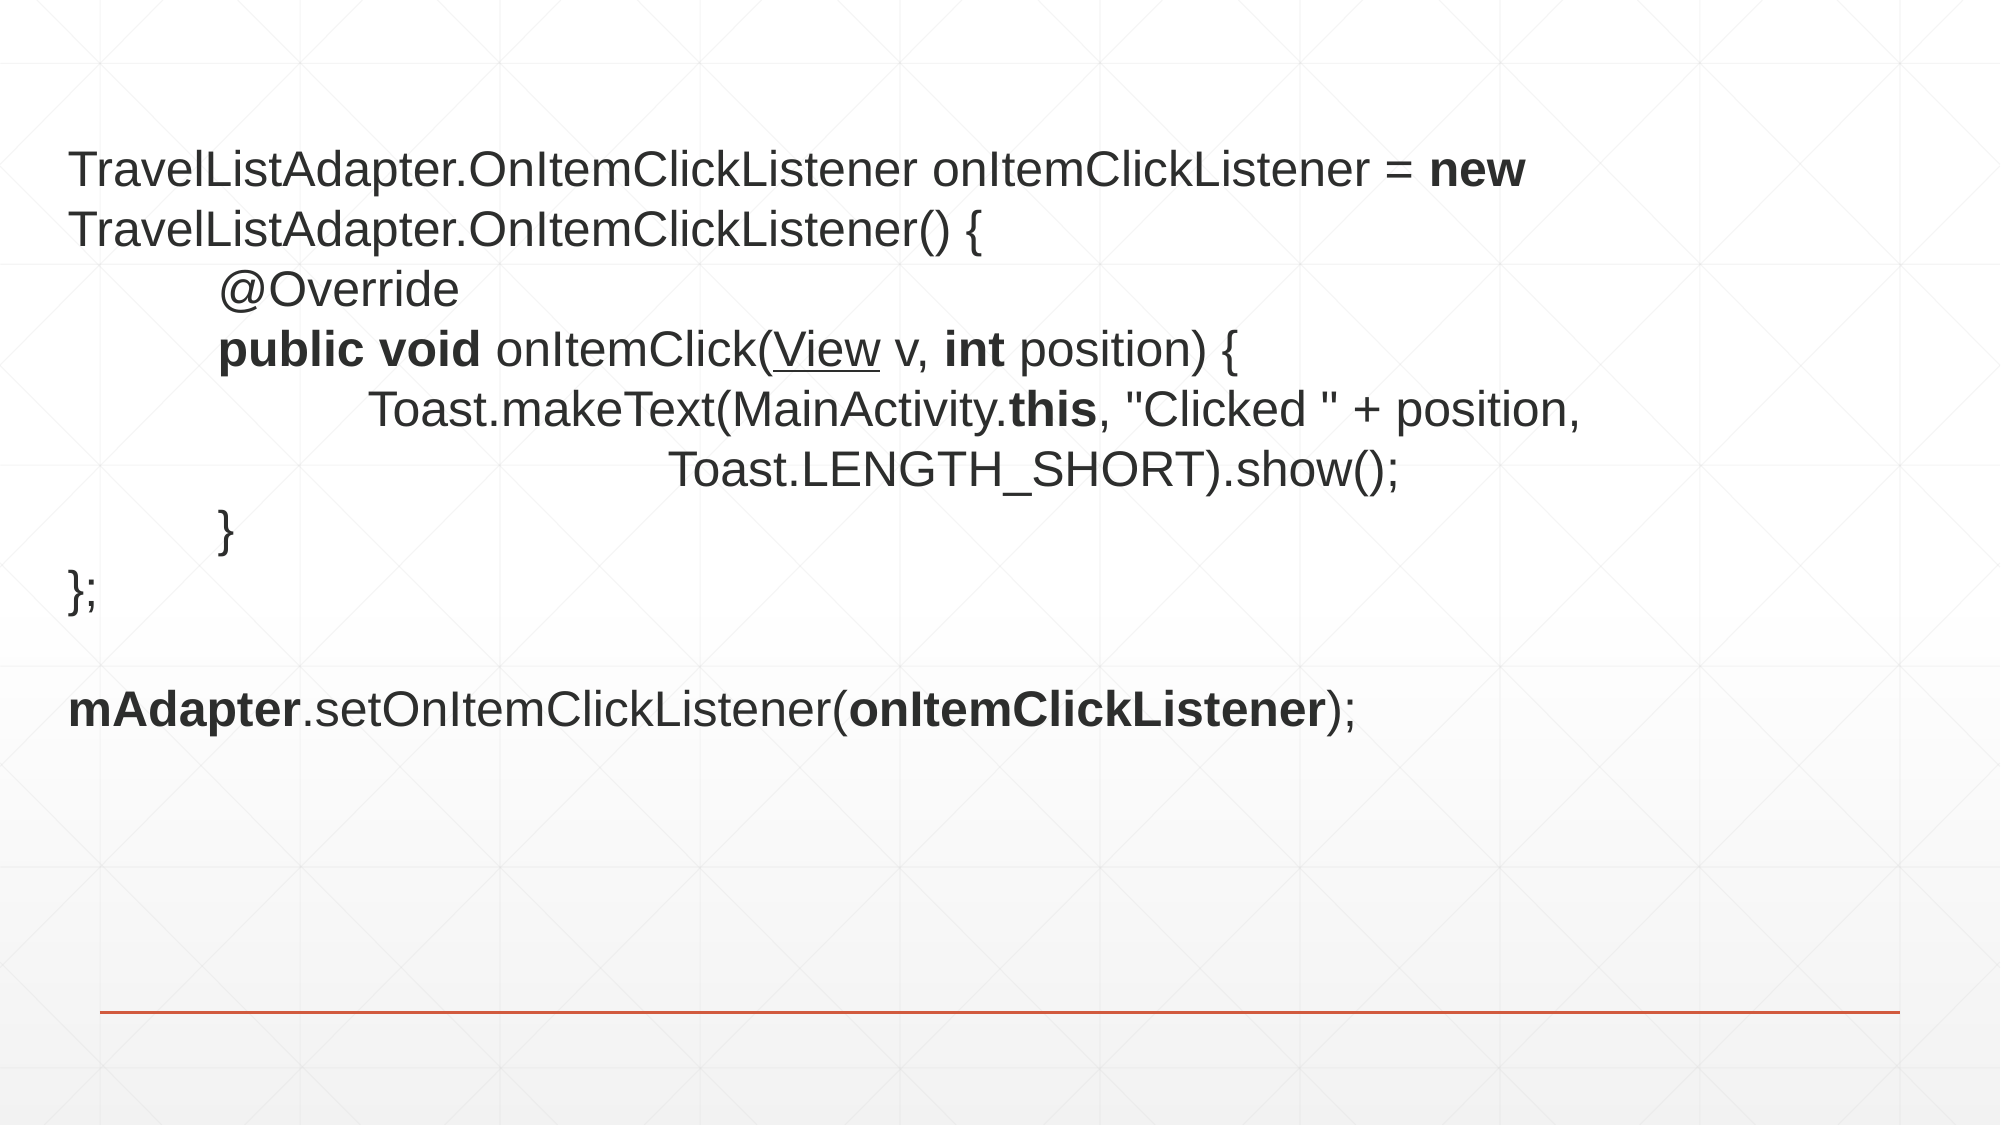

TravelListAdapter.OnItemClickListener onItemClickListener = new TravelListAdapter.OnItemClickListener() {
	@Override
	public void onItemClick(View v, int position) {
		Toast.makeText(MainActivity.this, "Clicked " + position, 						Toast.LENGTH_SHORT).show();
	}
};

mAdapter.setOnItemClickListener(onItemClickListener);